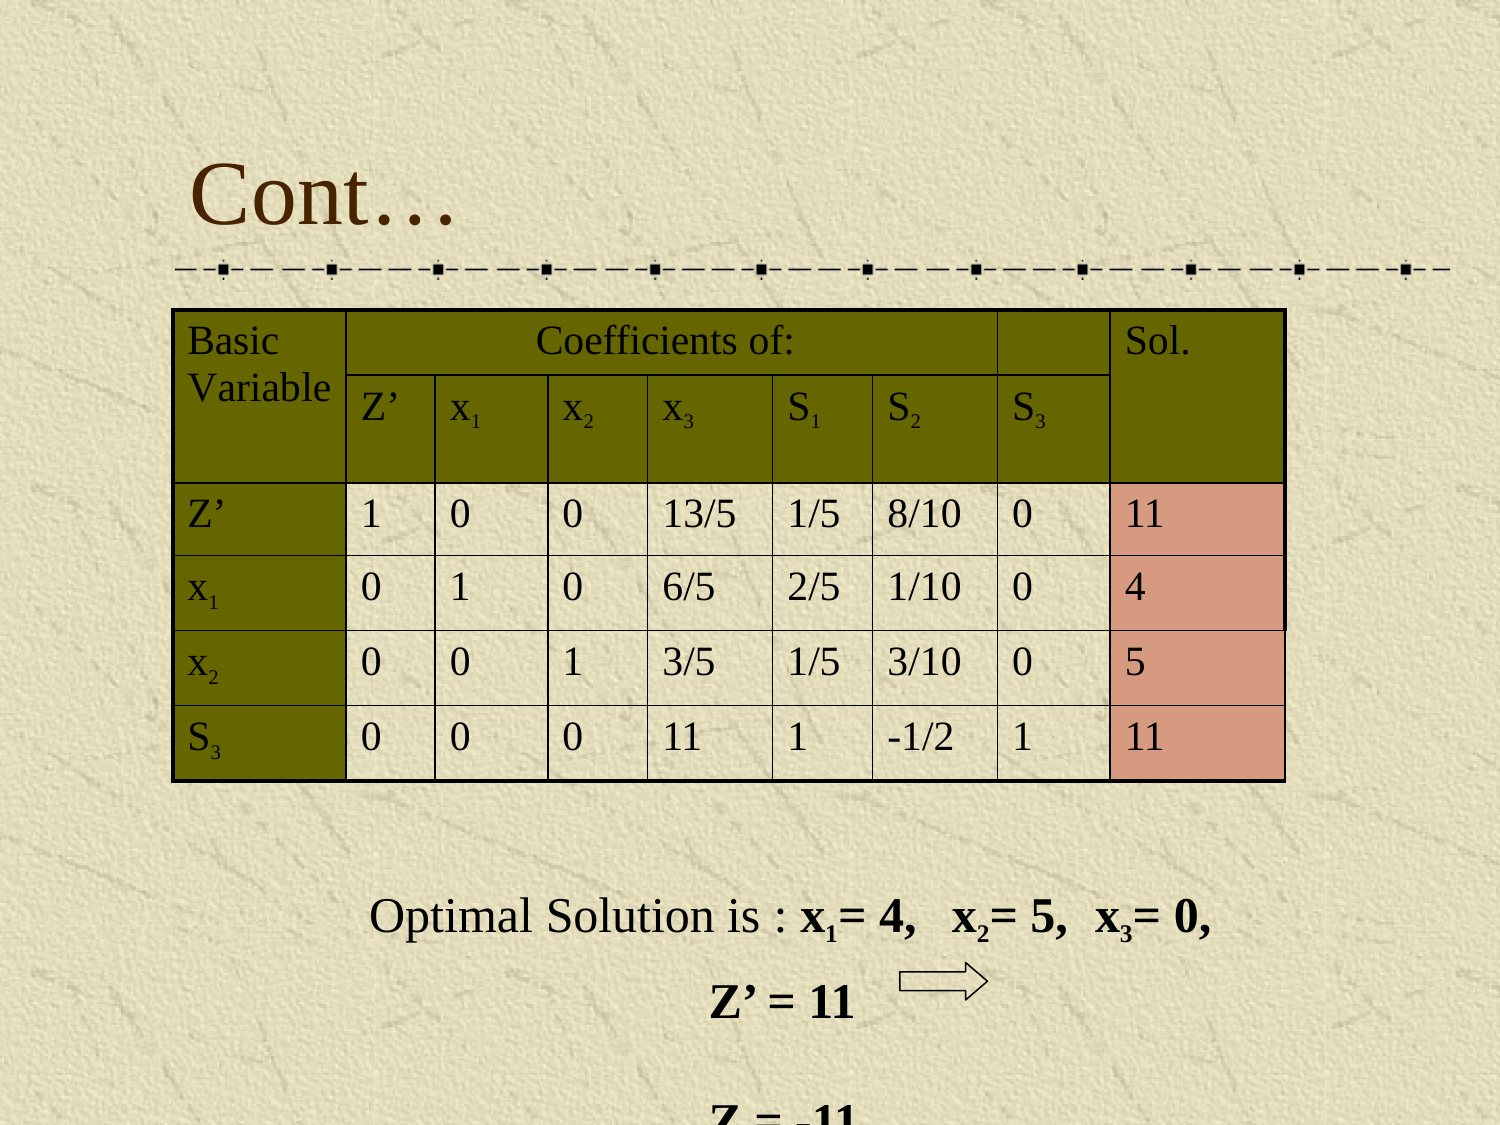

# Cont…

| Basic Variable | Coefficients of: |  |  |  |  |  |  | Sol. |
| --- | --- | --- | --- | --- | --- | --- | --- | --- |
|  | Z’ | x1 | x2 | x3 | S1 | S2 | S3 |  |
| Z’ | 1 | 0 | 0 | 13/5 | 1/5 | 8/10 | 0 | 11 |
| x1 | 0 | 1 | 0 | 6/5 | 2/5 | 1/10 | 0 | 4 |
| x2 | 0 | 0 | 1 | 3/5 | 1/5 | 3/10 | 0 | 5 |
| S3 | 0 | 0 | 0 | 11 | 1 | -1/2 | 1 | 11 |
Optimal Solution is : x1= 4,	x2= 5,	x3= 0,
Z’ = 11	Z = -11